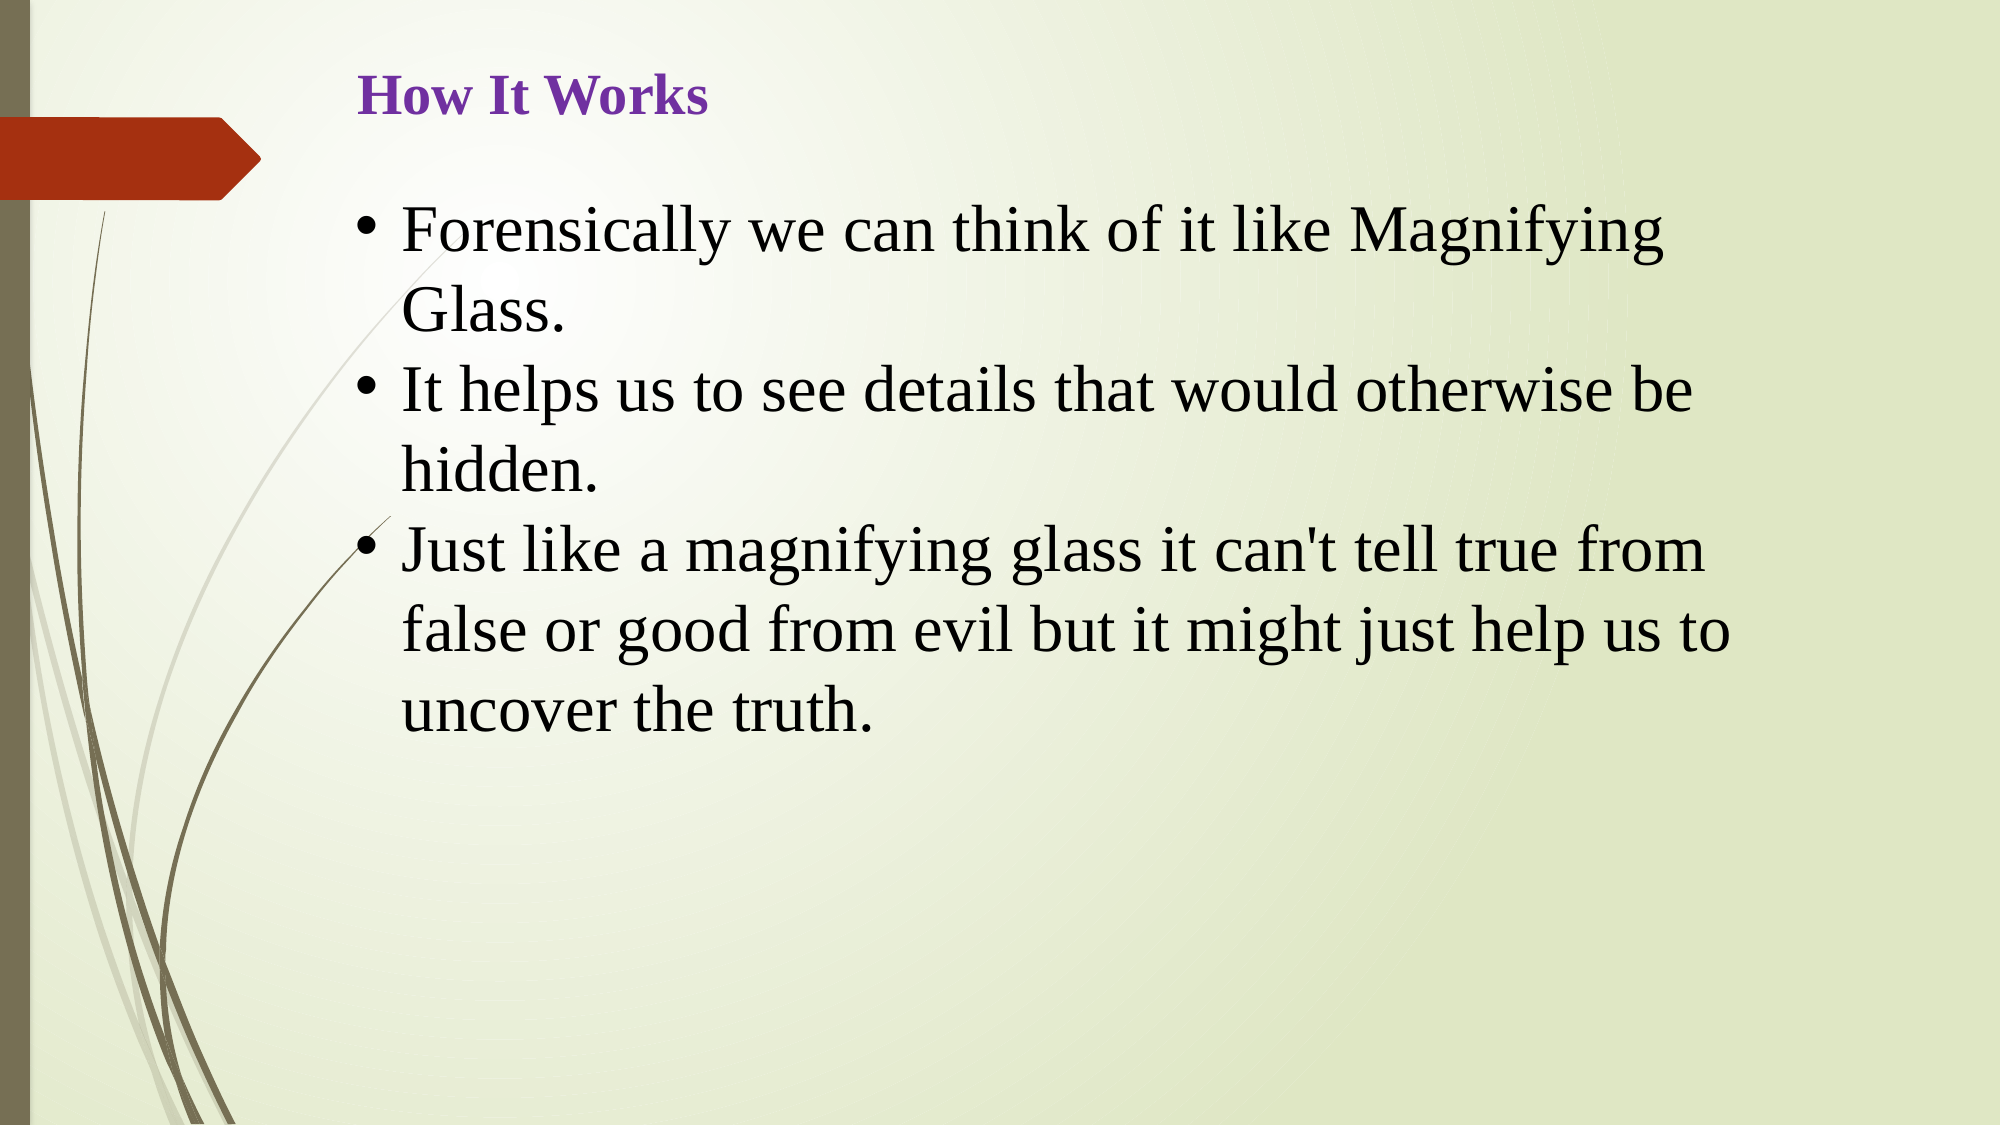

How It Works
Forensically we can think of it like Magnifying Glass.
It helps us to see details that would otherwise be hidden.
Just like a magnifying glass it can't tell true from false or good from evil but it might just help us to uncover the truth.